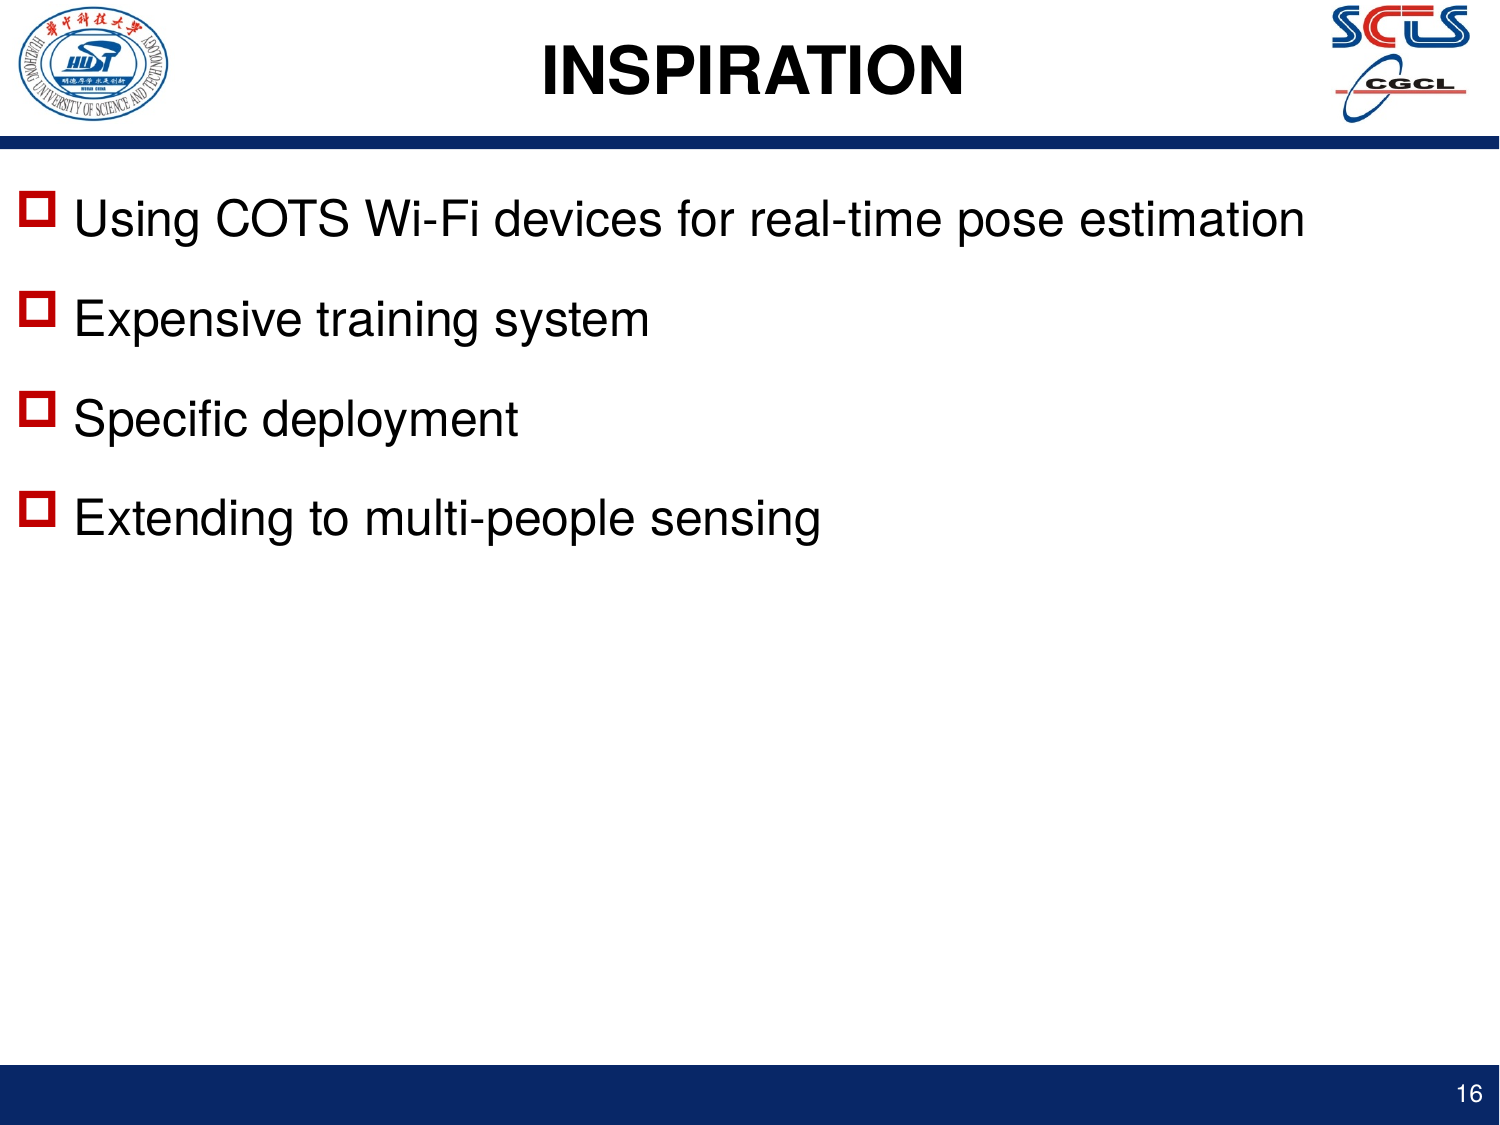

# INSPIRATION
Using COTS Wi-Fi devices for real-time pose estimation
Expensive training system
Specific deployment
Extending to multi-people sensing

16